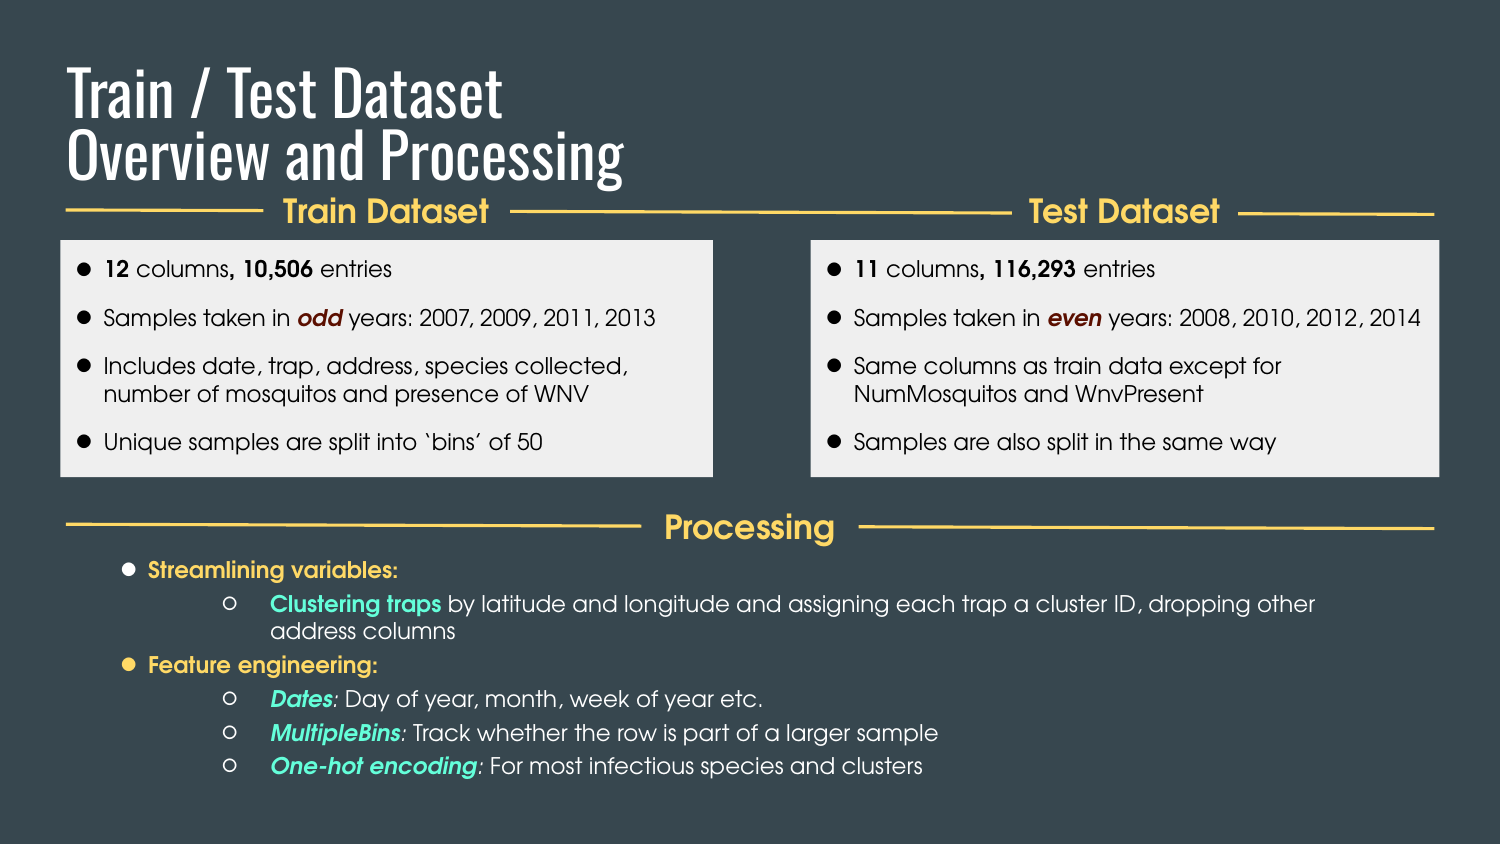

# Train / Test Dataset
Overview and Processing
Train Dataset
Test Dataset
12 columns, 10,506 entries
Samples taken in odd years: 2007, 2009, 2011, 2013
Includes date, trap, address, species collected, number of mosquitos and presence of WNV
Unique samples are split into ‘bins’ of 50

11 columns, 116,293 entries
Samples taken in even years: 2008, 2010, 2012, 2014
Same columns as train data except for NumMosquitos and WnvPresent
Samples are also split in the same way

Processing
Streamlining variables:
Clustering traps by latitude and longitude and assigning each trap a cluster ID, dropping other address columns
Feature engineering:
Dates: Day of year, month, week of year etc.
MultipleBins: Track whether the row is part of a larger sample
One-hot encoding: For most infectious species and clusters